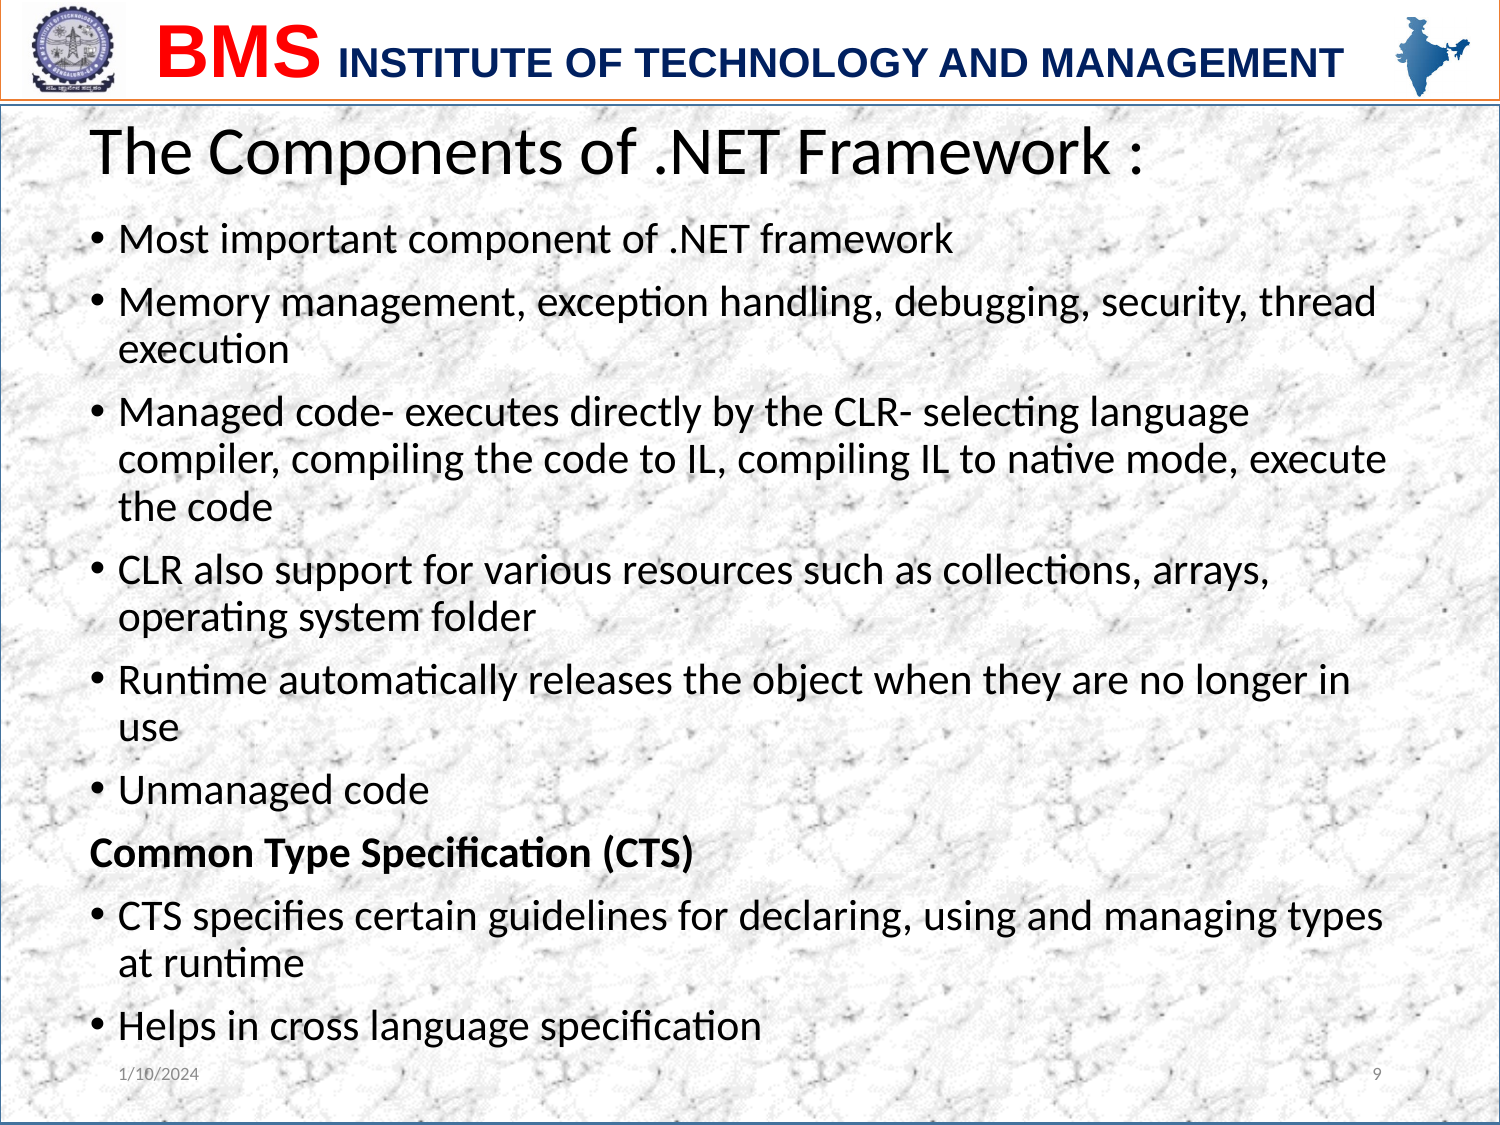

# The Components of .NET Framework :
Most important component of .NET framework
Memory management, exception handling, debugging, security, thread execution
Managed code- executes directly by the CLR- selecting language compiler, compiling the code to IL, compiling IL to native mode, execute the code
CLR also support for various resources such as collections, arrays, operating system folder
Runtime automatically releases the object when they are no longer in use
Unmanaged code
Common Type Specification (CTS)
CTS specifies certain guidelines for declaring, using and managing types at runtime
Helps in cross language specification

1/10/2024
9